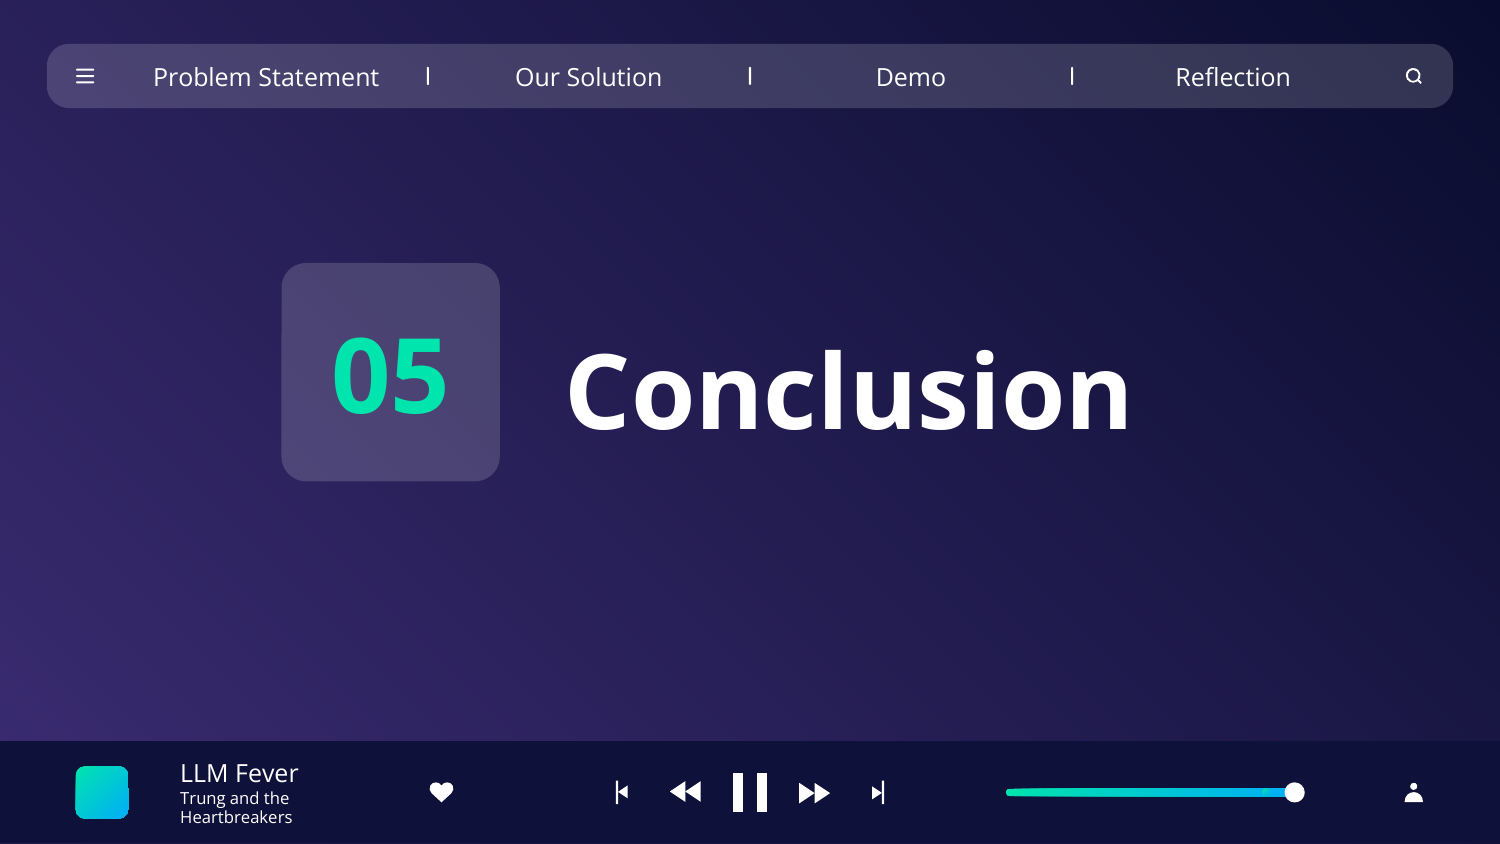

Problem Statement
Our Solution
Demo
Reflection

05
# Conclusion
LLM Fever
Trung and the Heartbreakers